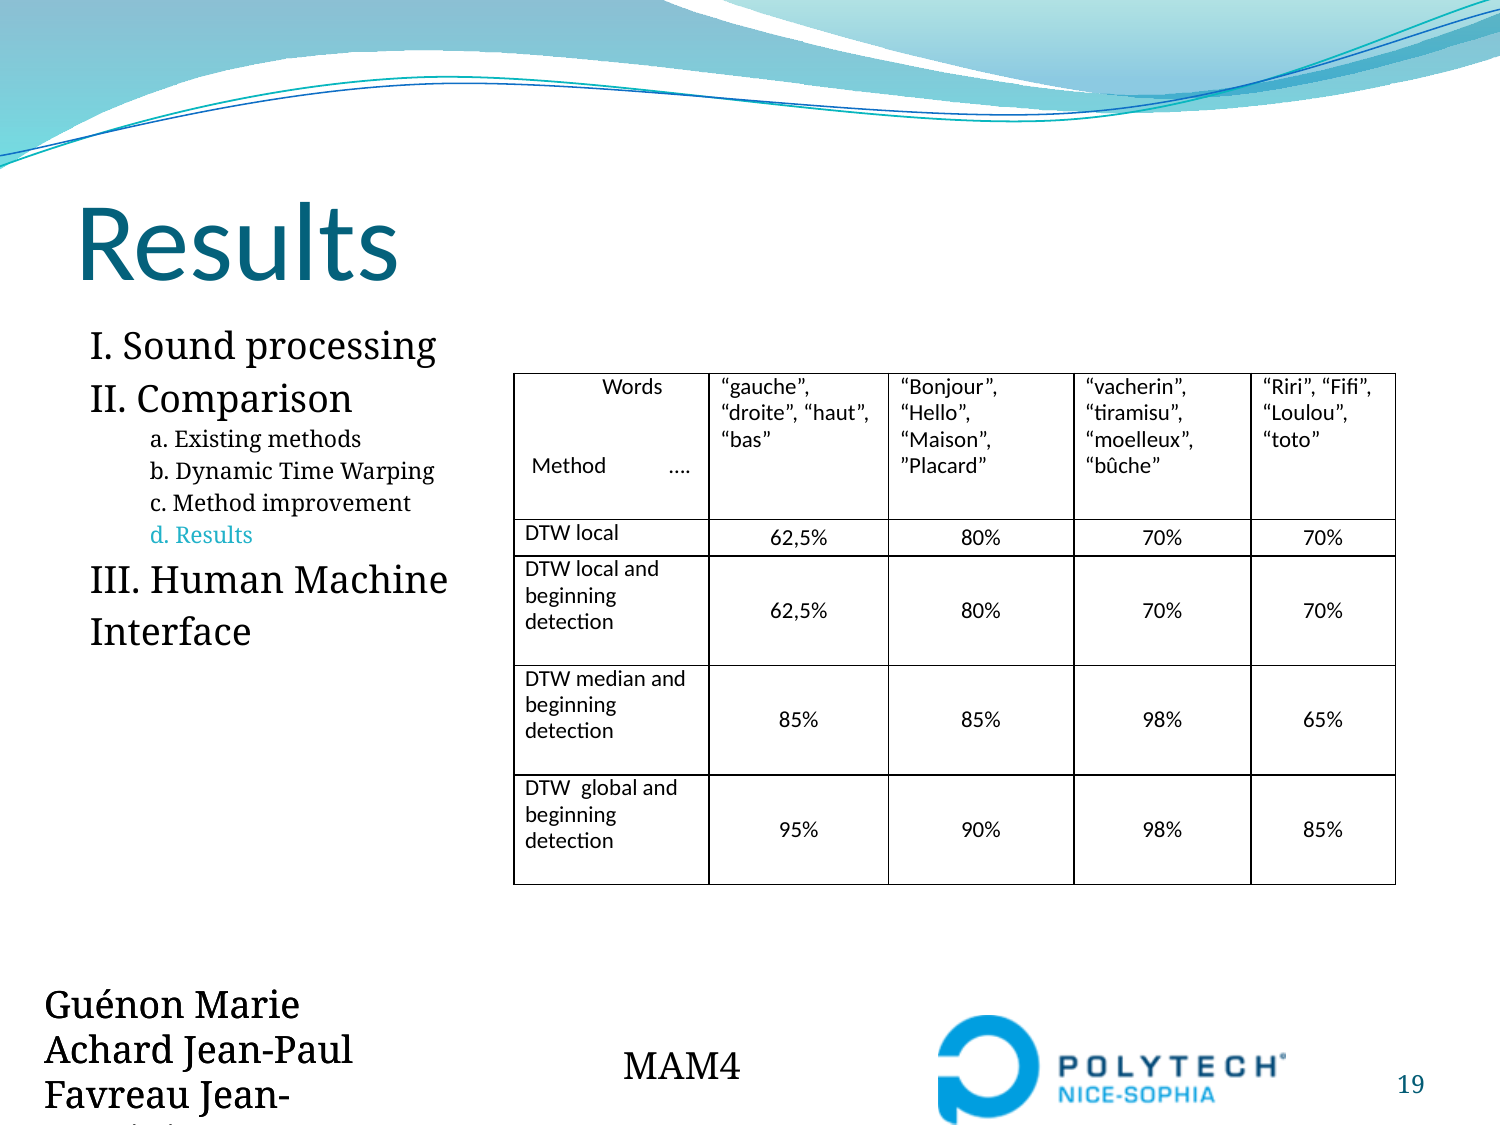

# Results

I. Sound processing
II. Comparison
a. Existing methods
b. Dynamic Time Warping
c. Method improvement
d. Results
III. Human Machine
Interface

| Words Method …. | “gauche”, “droite”, “haut”, “bas” | “Bonjour”, “Hello”, “Maison”, ”Placard” | “vacherin”, “tiramisu”, “moelleux”, “bûche” | “Riri”, “Fifi”, “Loulou”, “toto” |
| --- | --- | --- | --- | --- |
| DTW local | 62,5% | 80% | 70% | 70% |
| DTW local and beginning detection | 62,5% | 80% | 70% | 70% |
| DTW median and beginning detection | 85% | 85% | 98% | 65% |
| DTW global and beginning detection | 95% | 90% | 98% | 85% |
Guénon Marie
Achard Jean-Paul
Favreau Jean-Dominique
MAM4
19